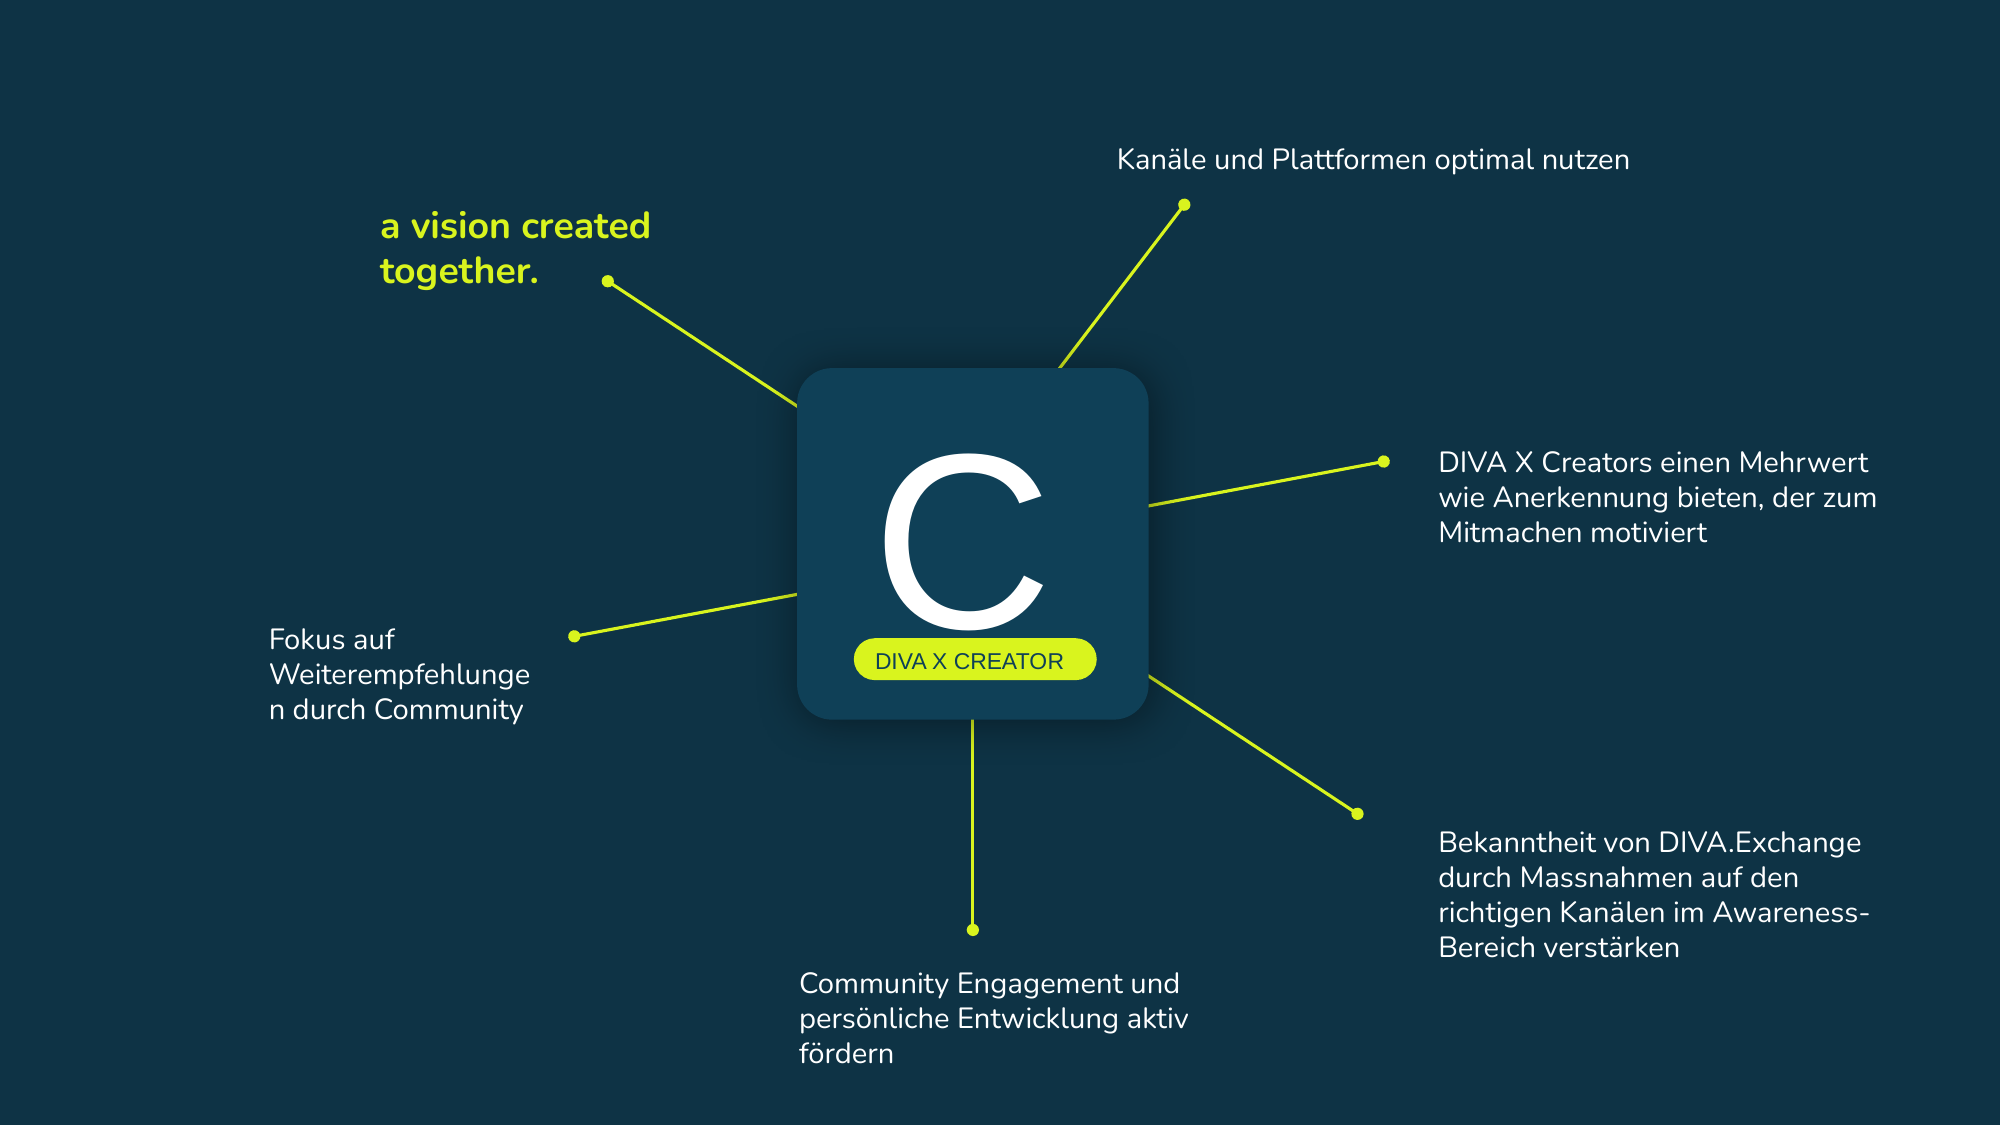

Kanäle und Plattformen optimal nutzen
a vision created together.

C

DIVA X CREATOR
DIVA X Creators einen Mehrwert wie Anerkennung bieten, der zum Mitmachen motiviert
Fokus auf Weiterempfehlungen durch Community
Bekanntheit von DIVA.Exchange durch Massnahmen auf den richtigen Kanälen im Awareness-Bereich verstärken
Community Engagement und persönliche Entwicklung aktiv fördern